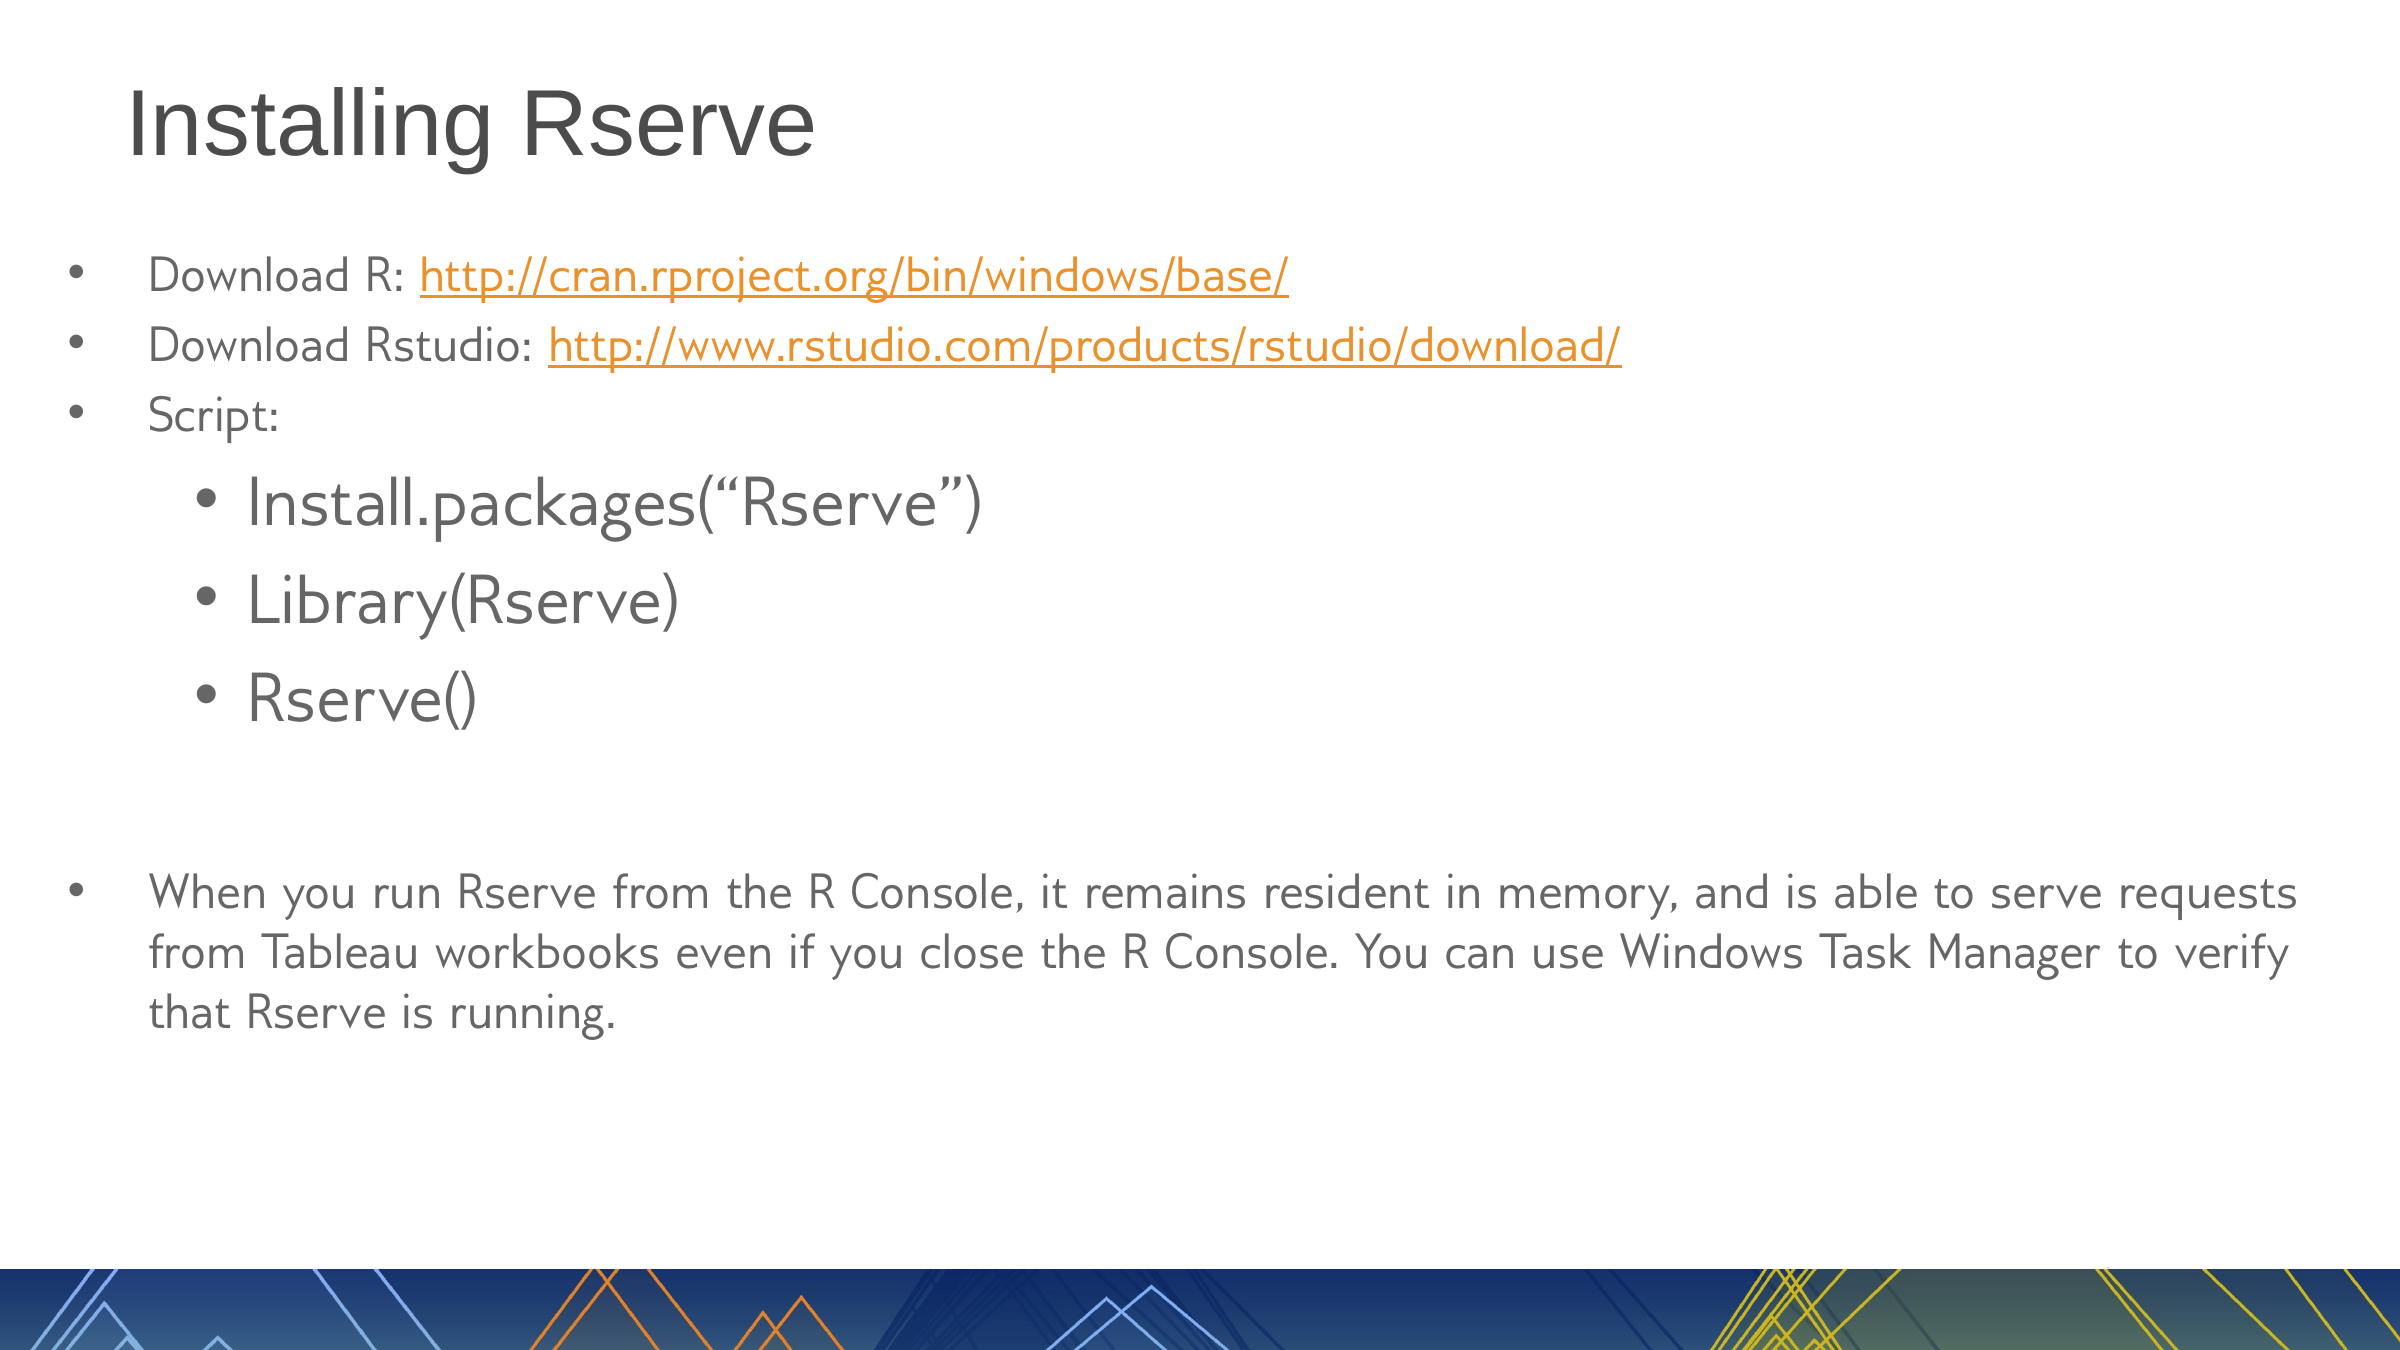

# Installing Rserve
Download R: http://cran.rproject.org/bin/windows/base/
Download Rstudio: http://www.rstudio.com/products/rstudio/download/
Script:
Install.packages(“Rserve”)
Library(Rserve)
Rserve()

When you run Rserve from the R Console, it remains resident in memory, and is able to serve requests from Tableau workbooks even if you close the R Console. You can use Windows Task Manager to verify that Rserve is running.